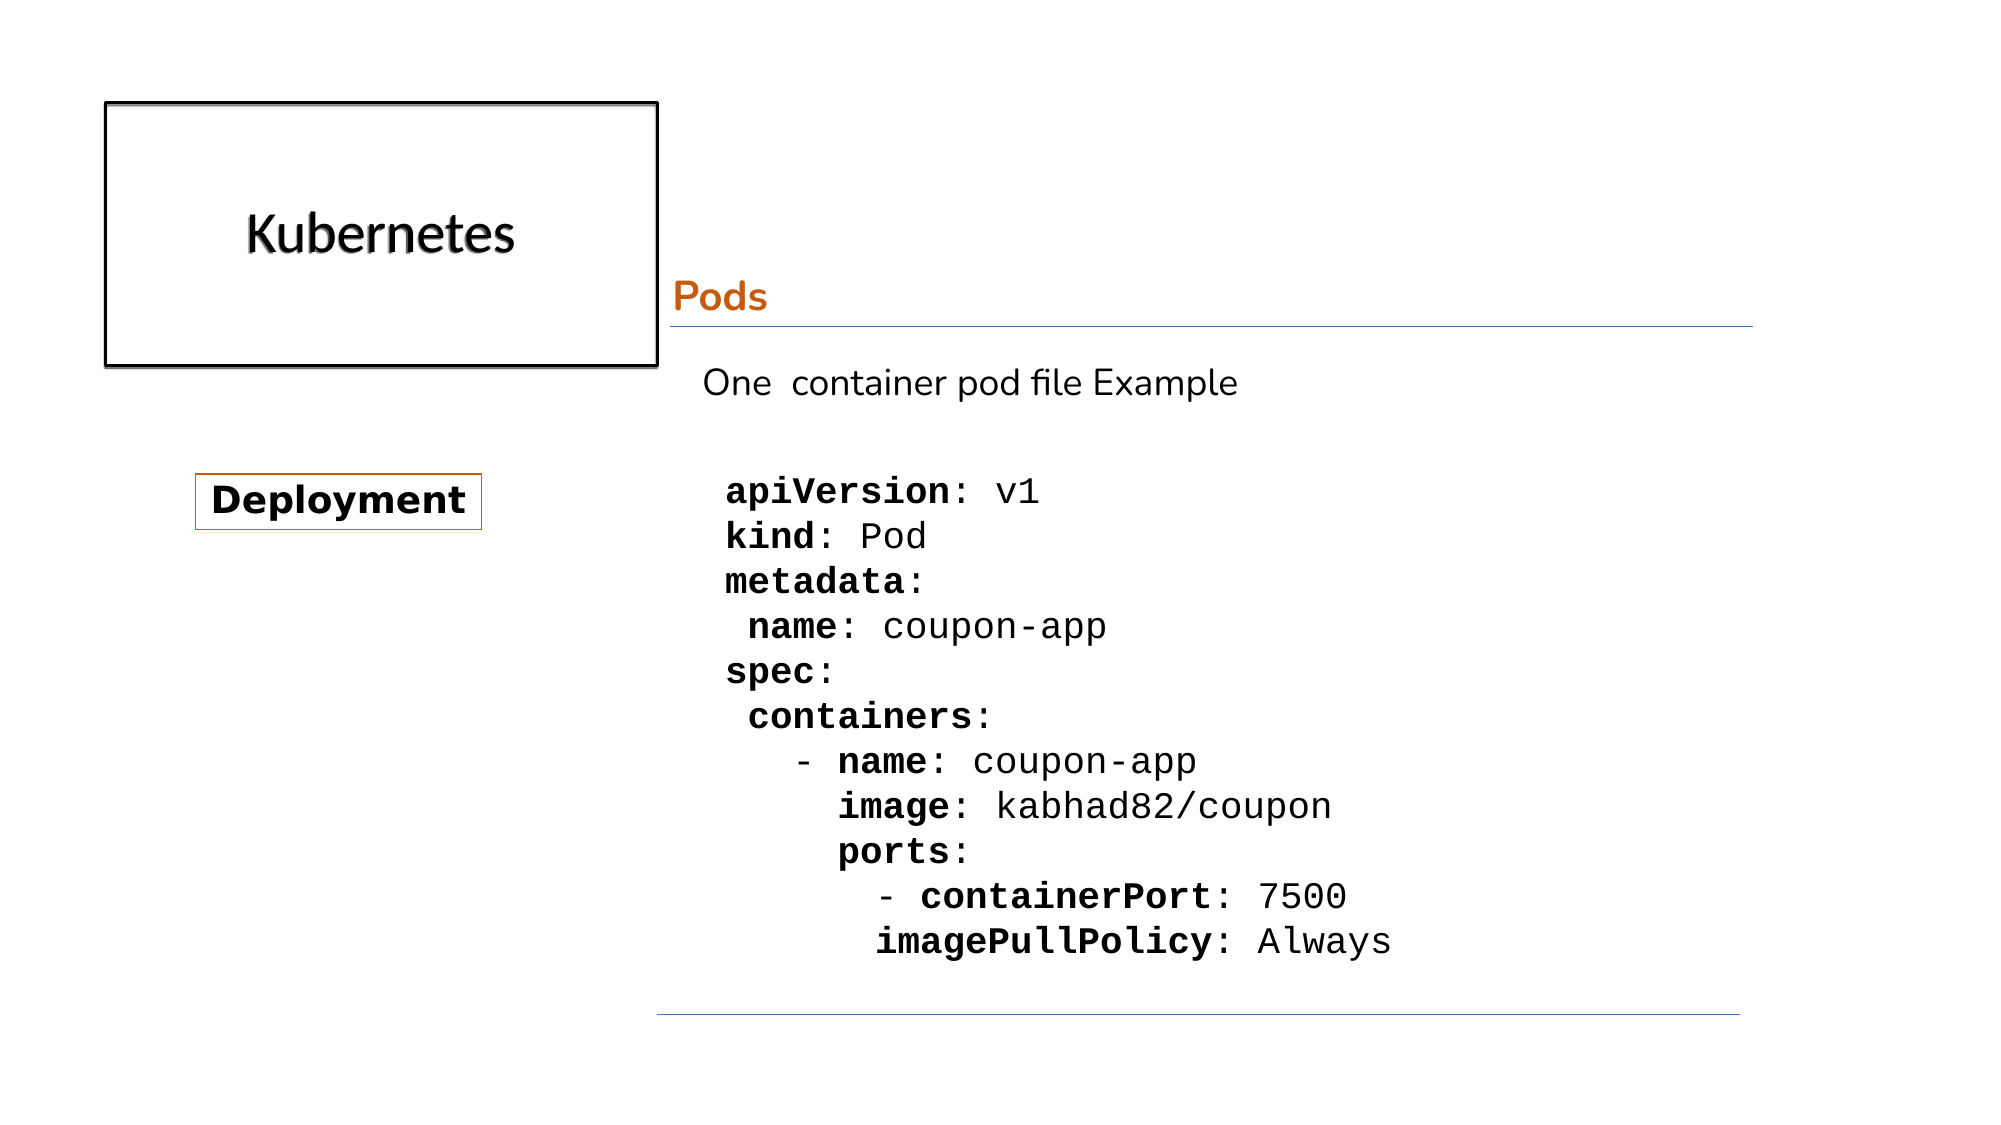

# Kubernetes
Pods
One  container pod file Example
apiVersion: v1
kind: Pod
metadata:
 name: coupon-app
spec:
 containers:
   - name: coupon-app
     image: kabhad82/coupon
     ports:
	- containerPort: 7500
	imagePullPolicy: Always
Deployment